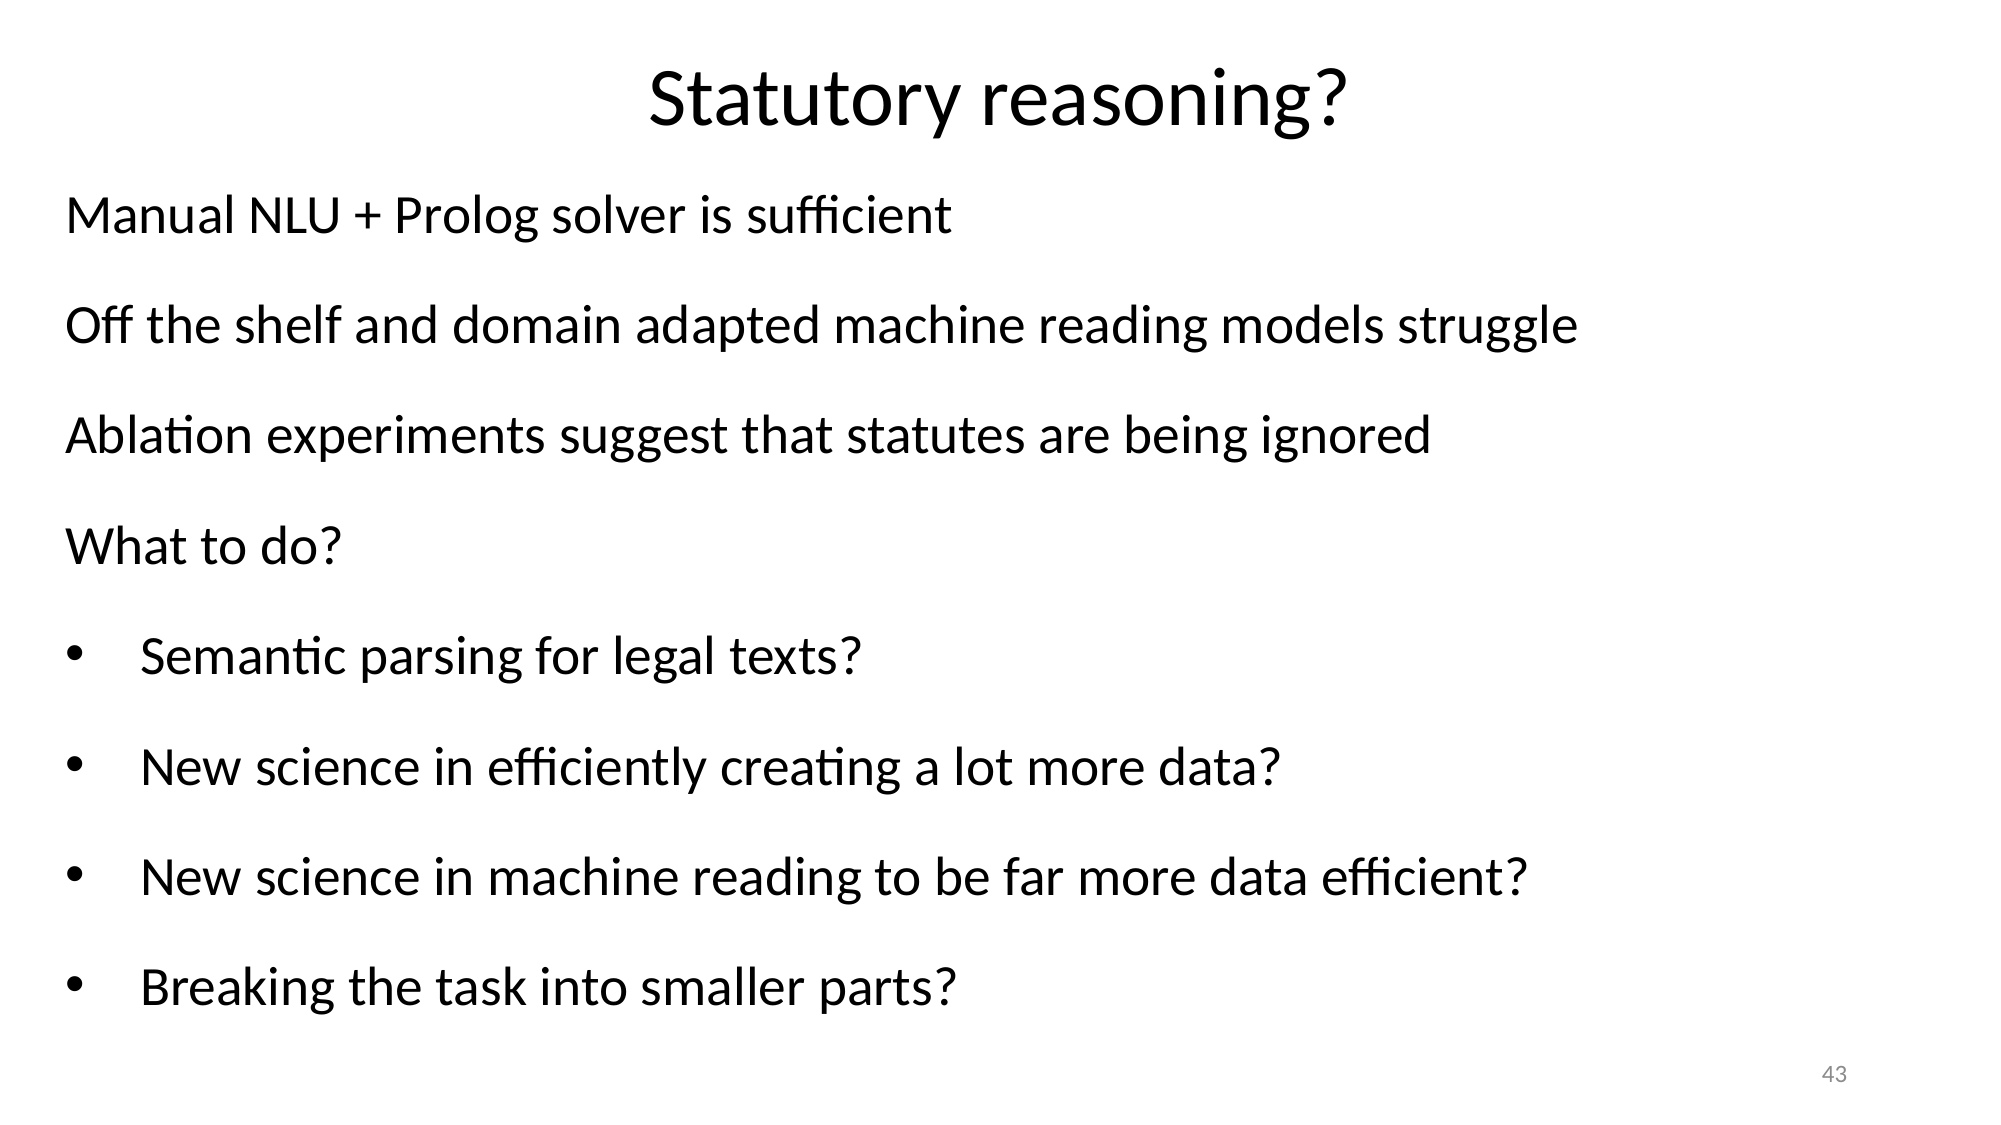

Statutory reasoning?
Manual NLU + Prolog solver is sufficient
Off the shelf and domain adapted machine reading models struggle
Ablation experiments suggest that statutes are being ignored
What to do?
Semantic parsing for legal texts?
New science in efficiently creating a lot more data?
New science in machine reading to be far more data efficient?
Breaking the task into smaller parts?
43